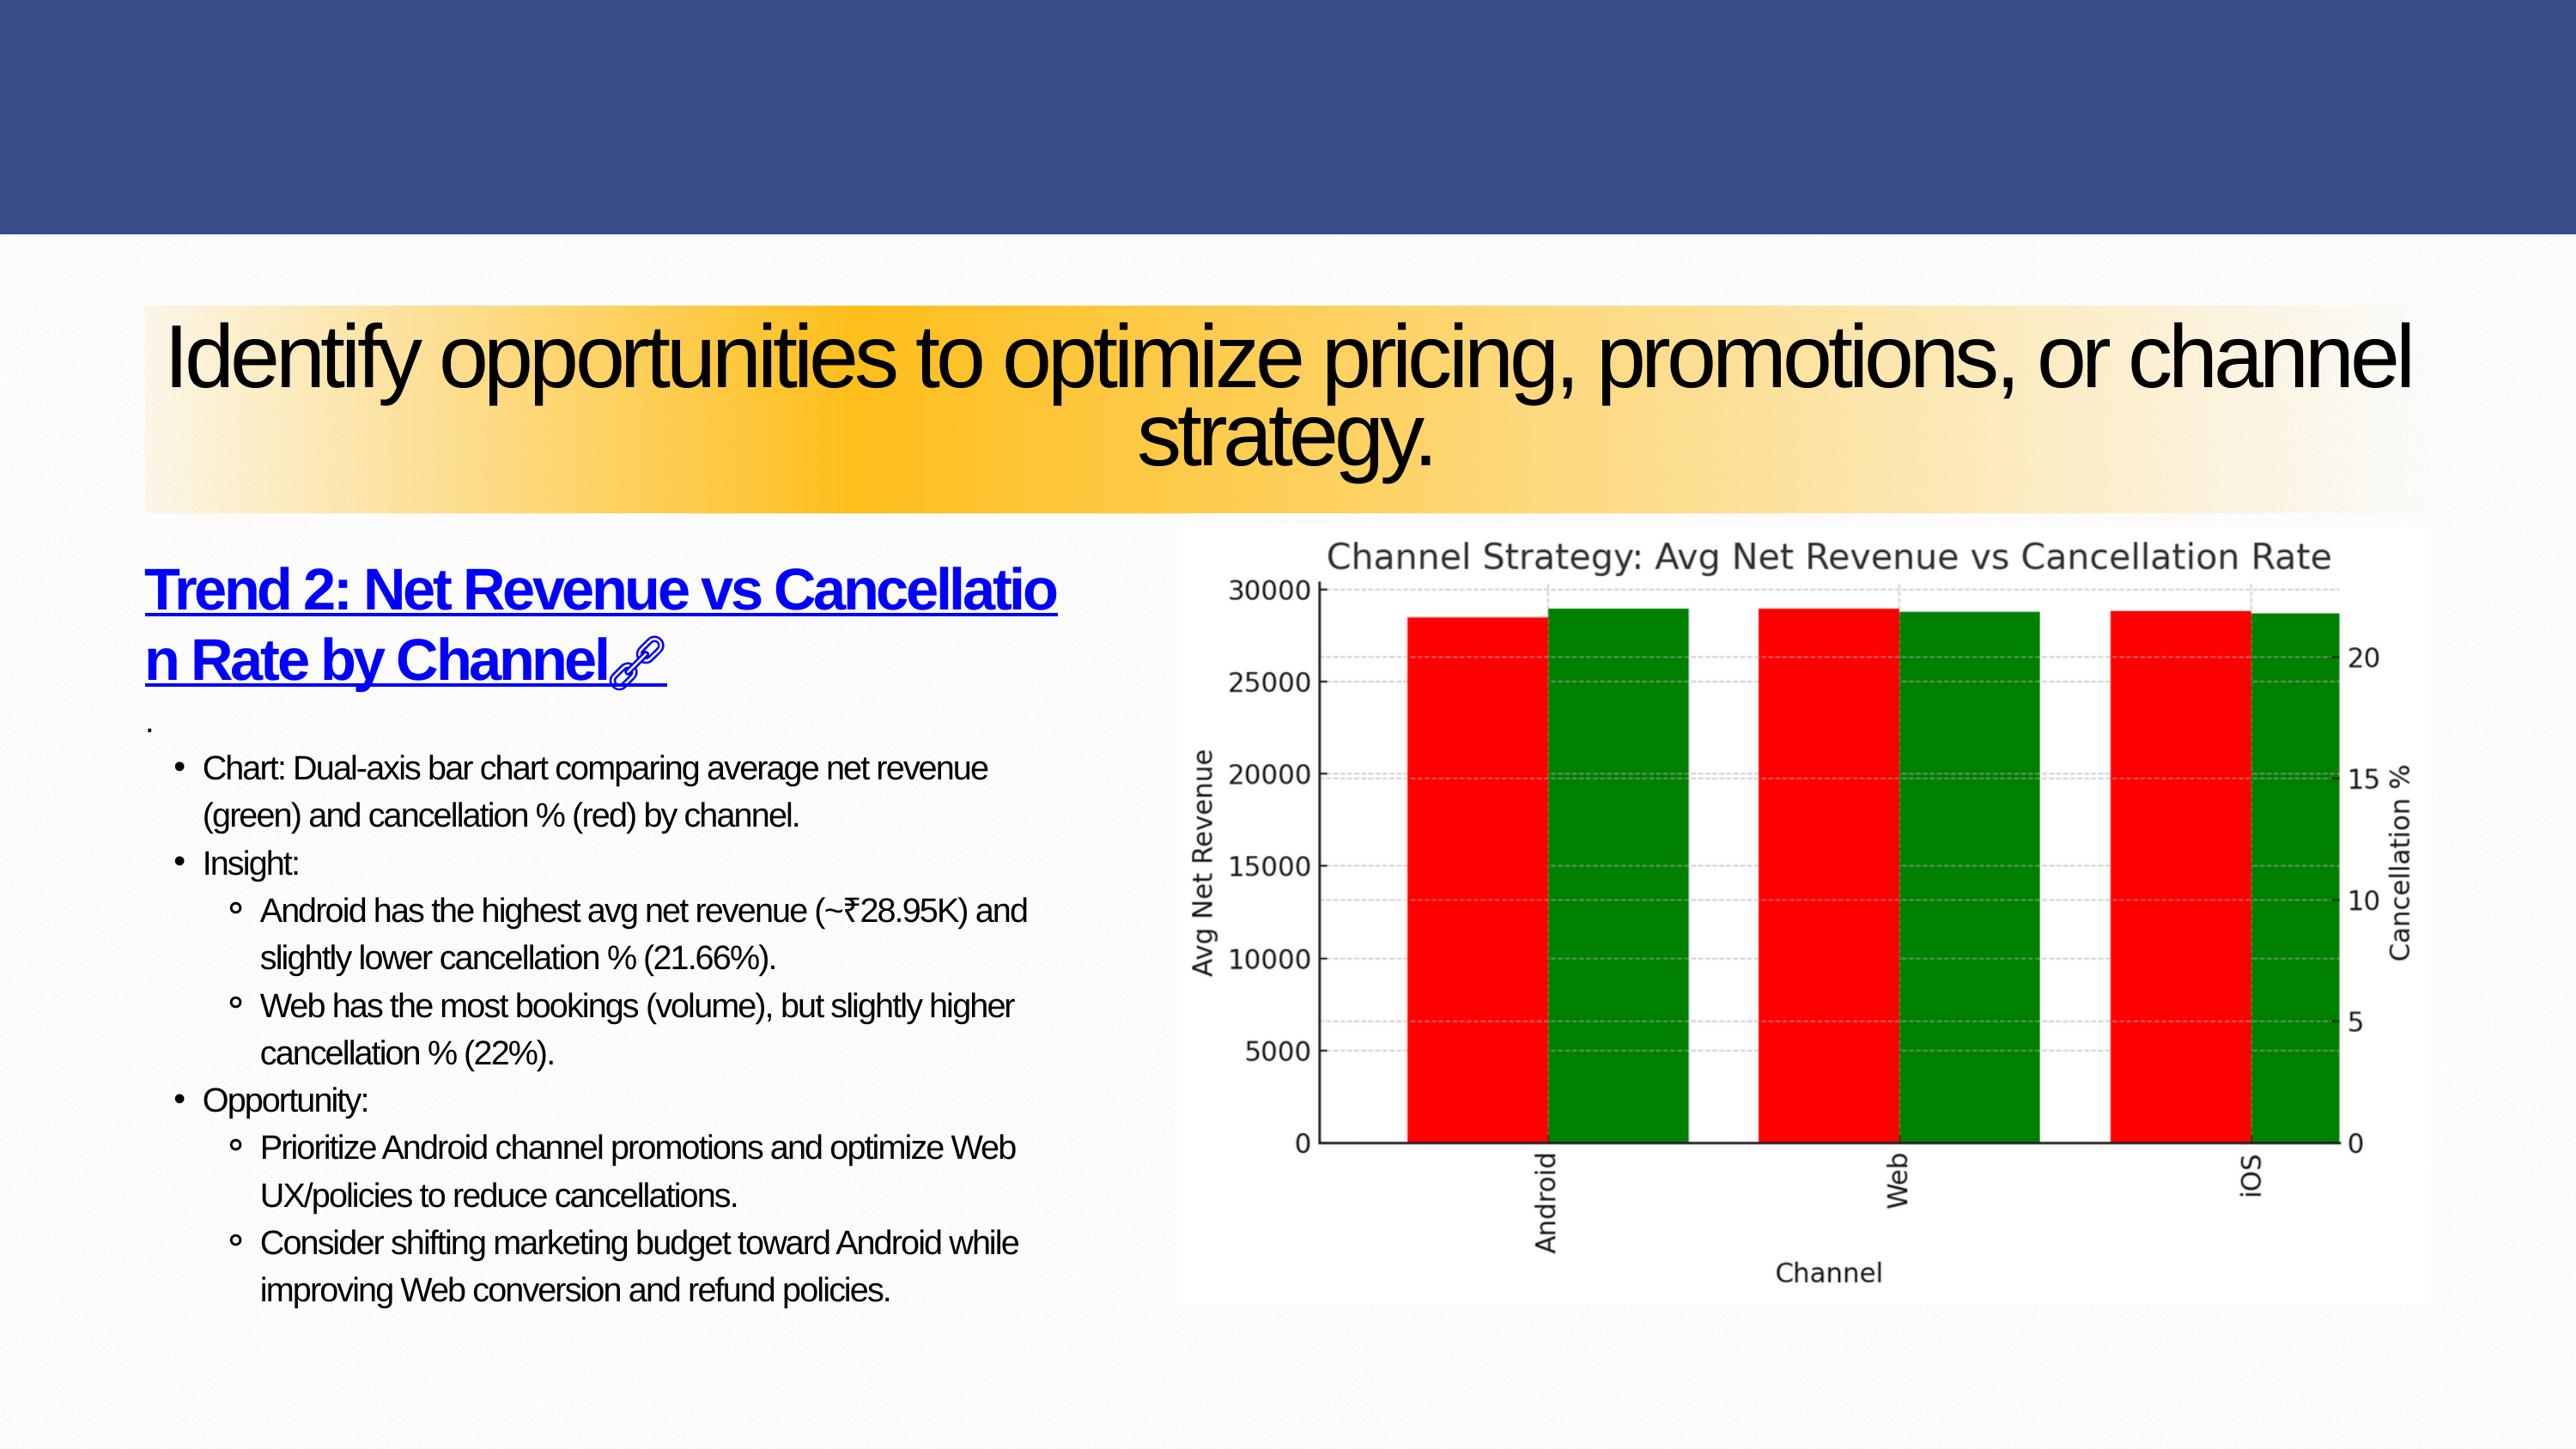

Identify opportunities to optimize pricing, promotions, or channel strategy.

Trend 2: Net Revenue vs Cancellation Rate by Channel🔗
.
Chart: Dual-axis bar chart comparing average net revenue (green) and cancellation % (red) by channel.
Insight:
Android has the highest avg net revenue (~₹28.95K) and slightly lower cancellation % (21.66%).
Web has the most bookings (volume), but slightly higher cancellation % (22%).
Opportunity:
Prioritize Android channel promotions and optimize Web UX/policies to reduce cancellations.
Consider shifting marketing budget toward Android while improving Web conversion and refund policies.